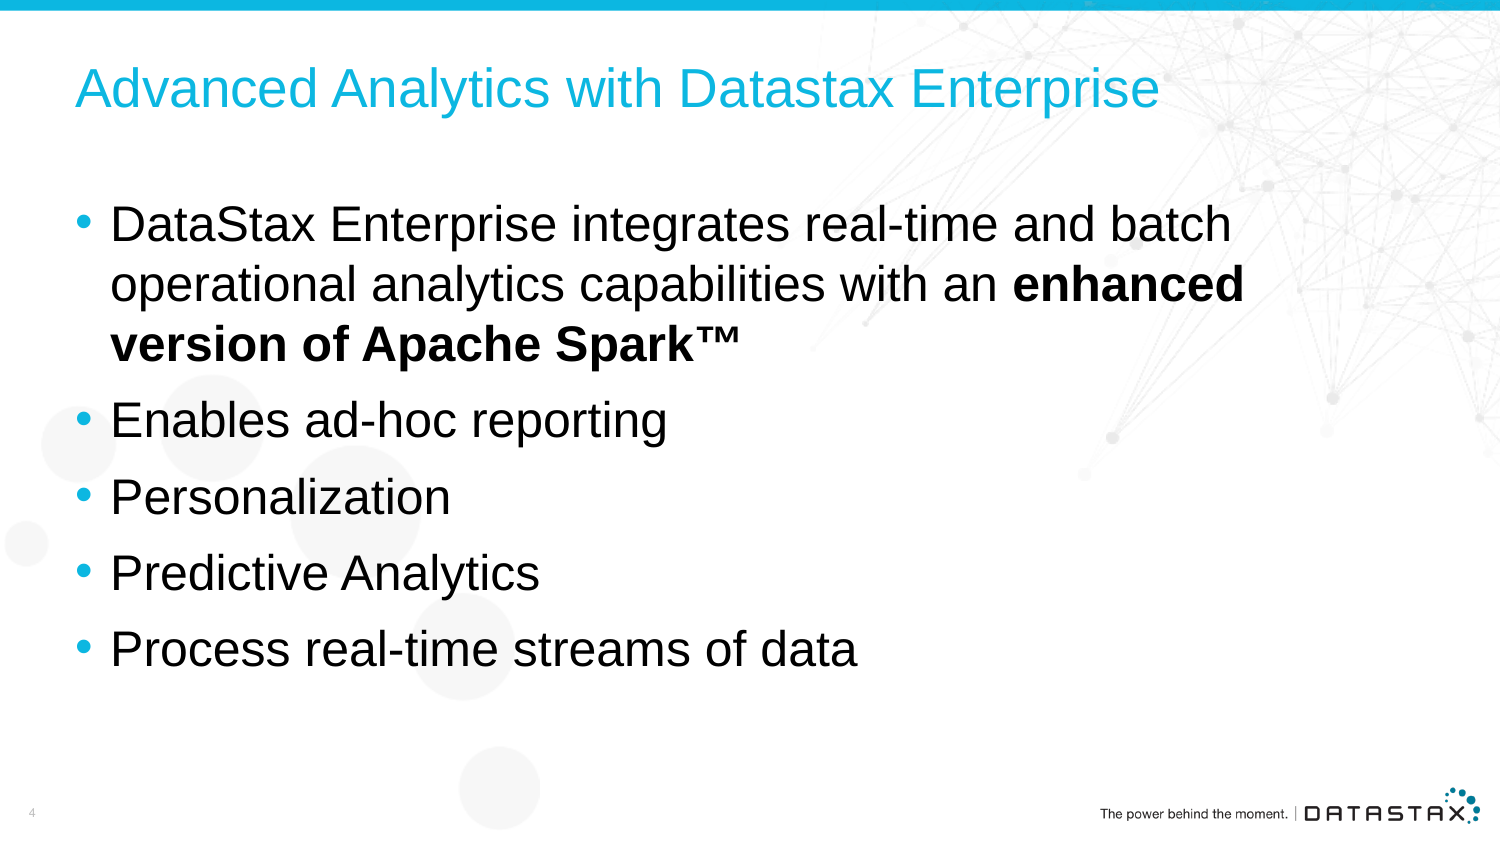

# Advanced Analytics with Datastax Enterprise
DataStax Enterprise integrates real-time and batch operational analytics capabilities with an enhanced version of Apache Spark™
Enables ad-hoc reporting
Personalization
Predictive Analytics
Process real-time streams of data

4